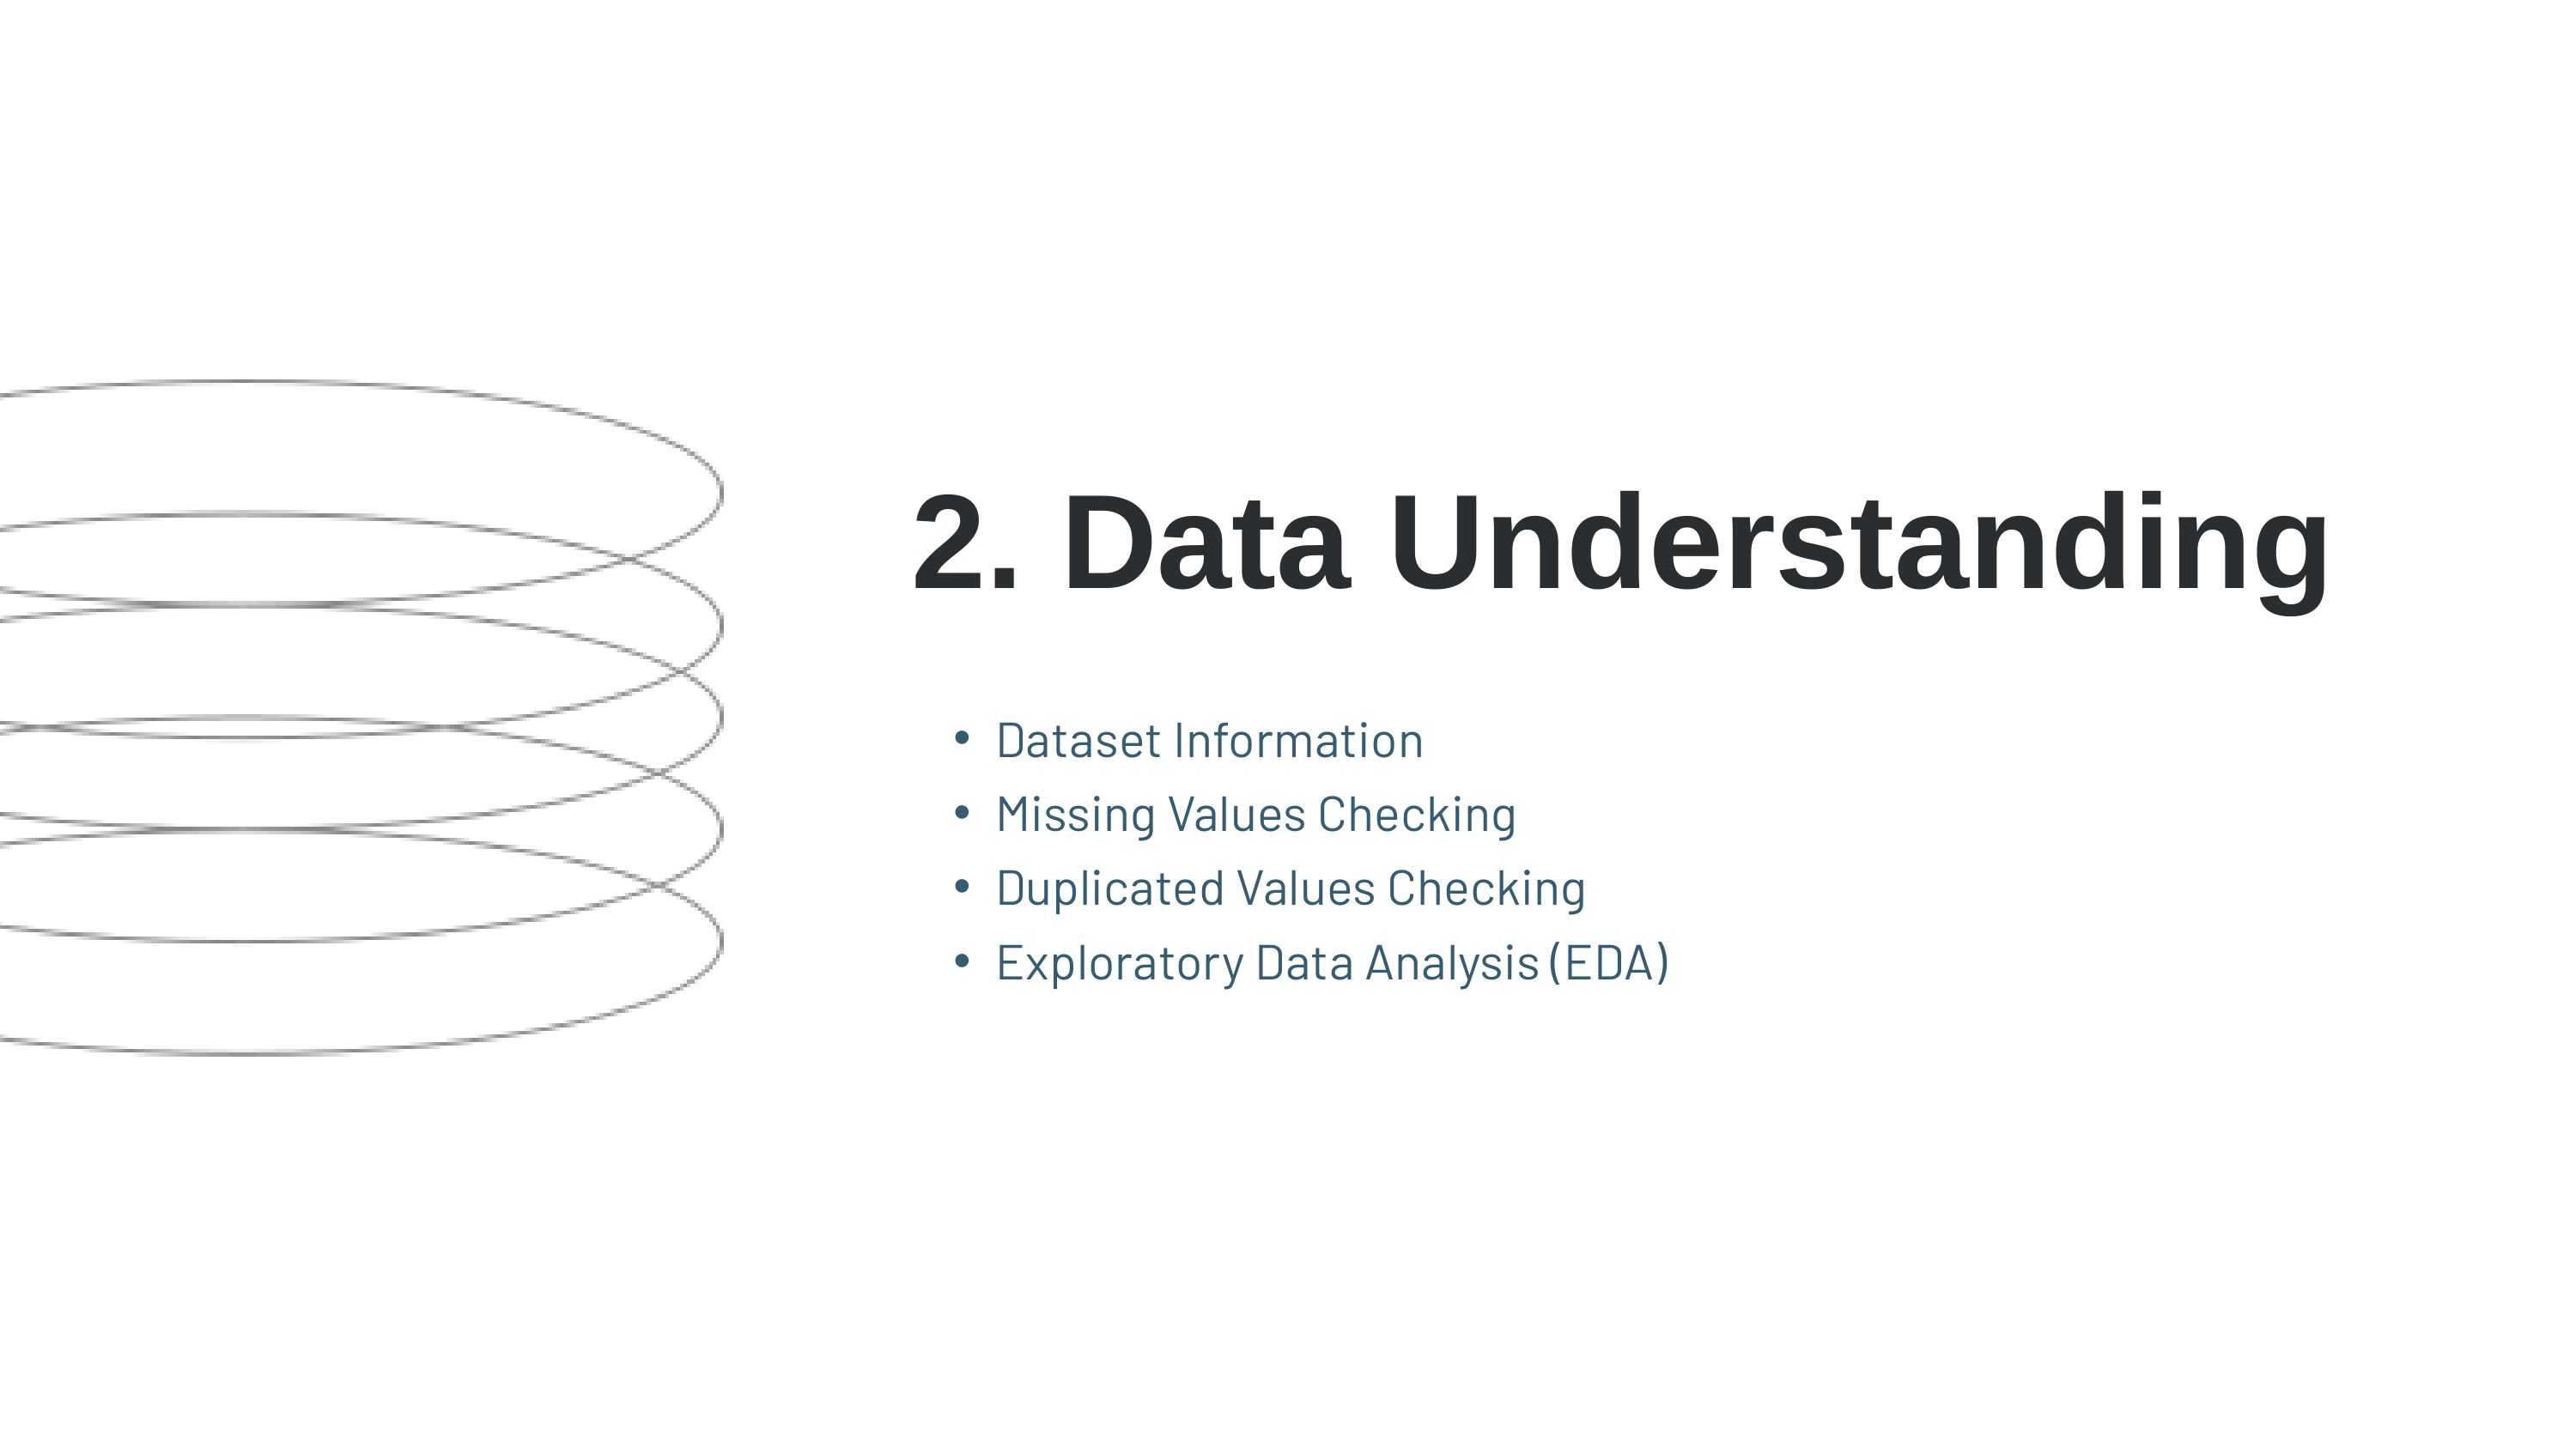

2. Data Understanding
Dataset Information
Missing Values Checking
Duplicated Values Checking
Exploratory Data Analysis (EDA)